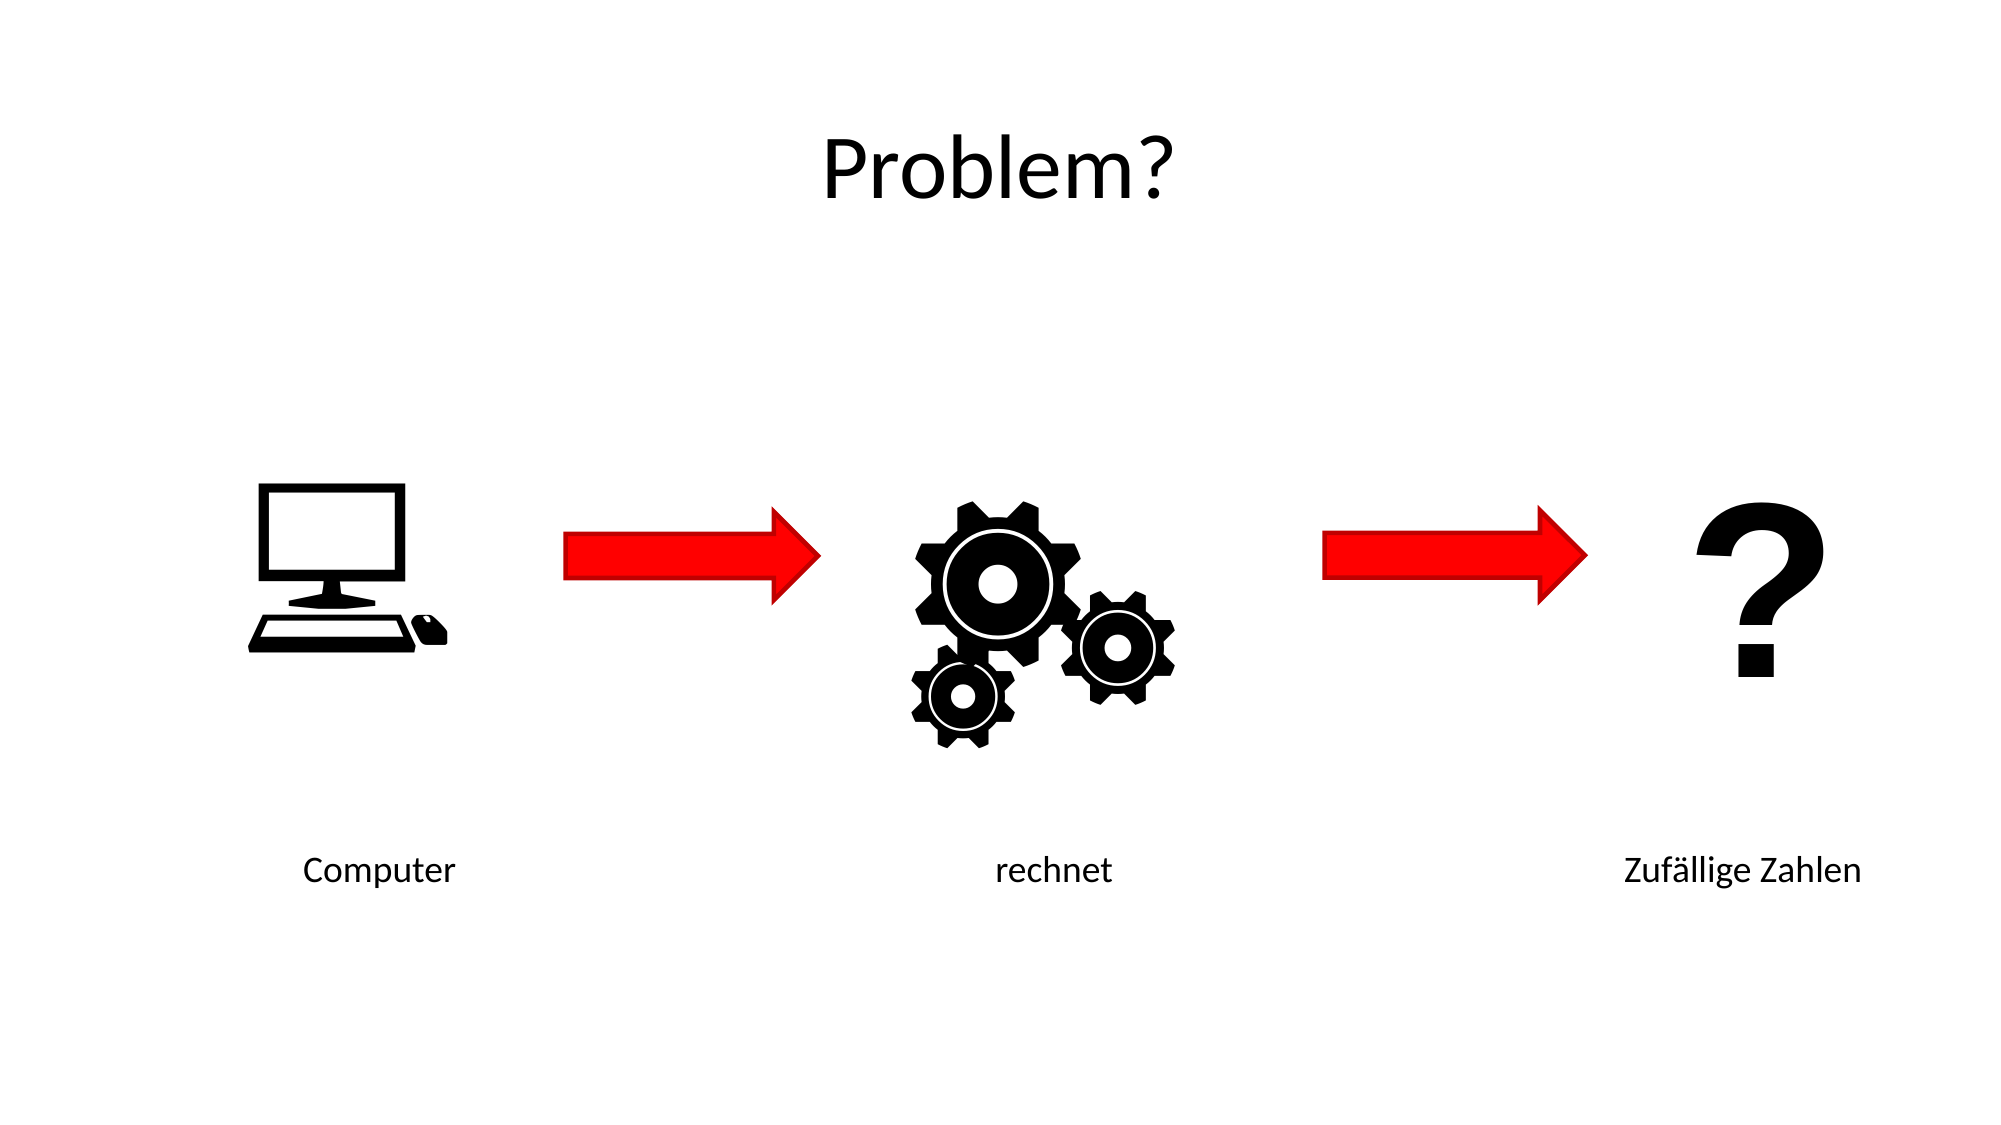

# Problem?
💻
?
⚙️

⚙️
⚙️
Computer
rechnet
Zufällige Zahlen